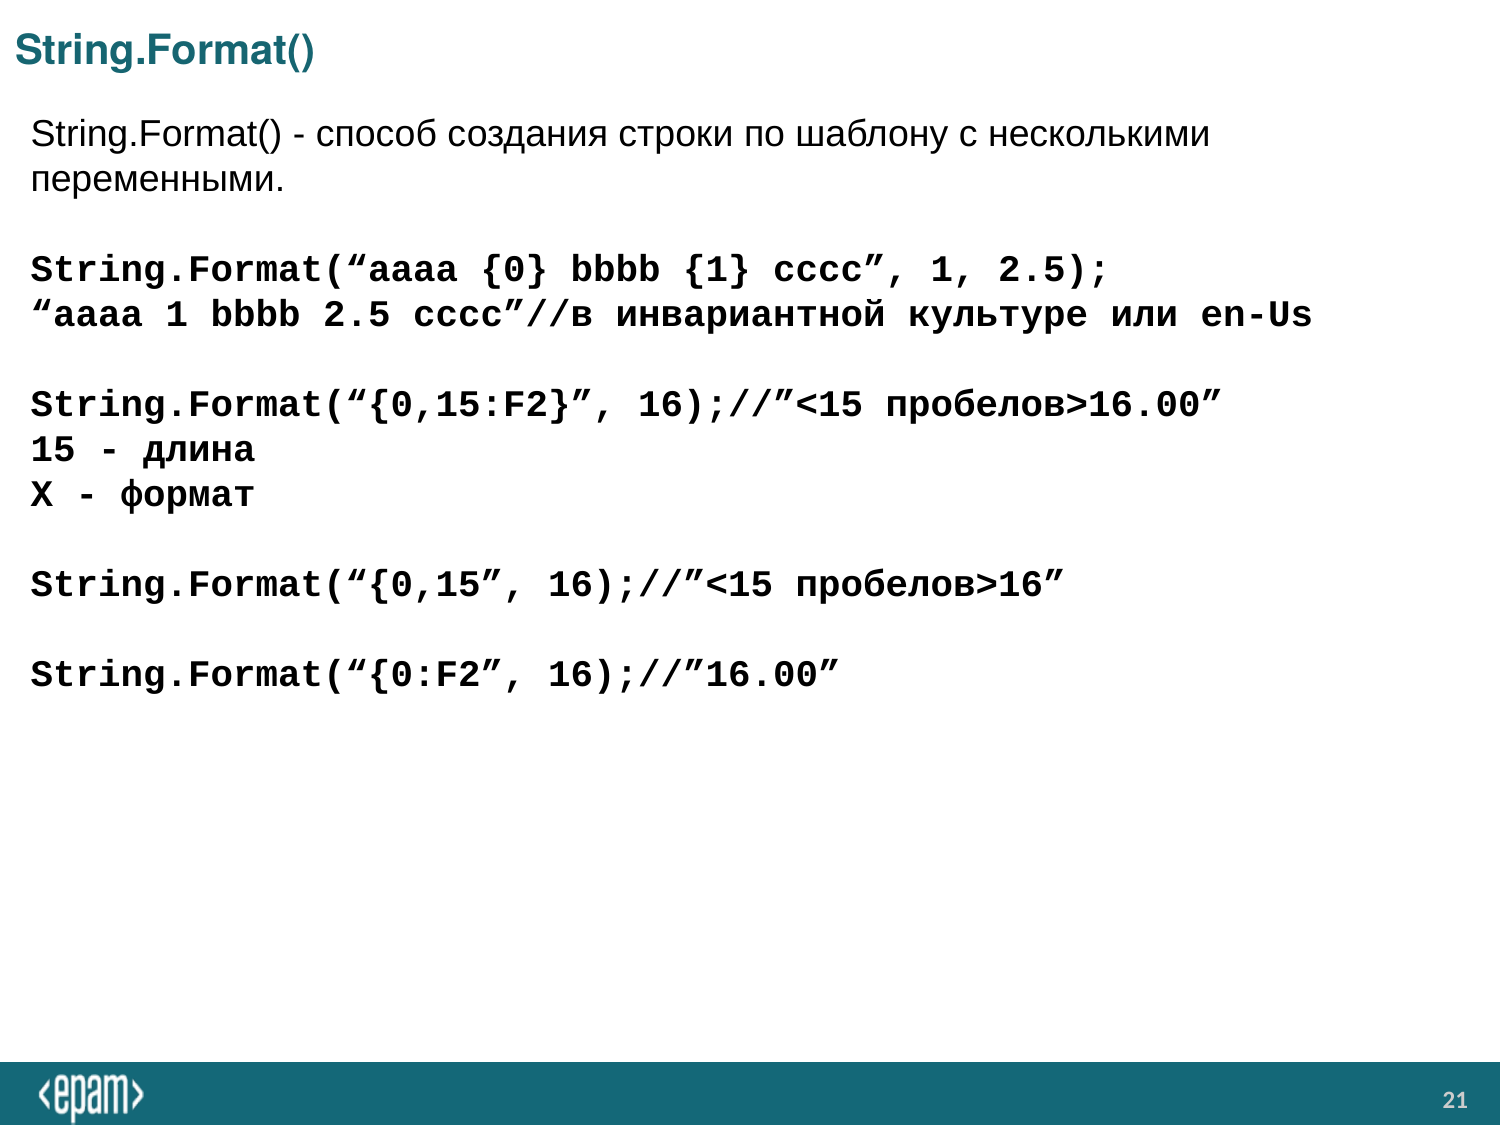

# String.Format()
String.Format() - способ создания строки по шаблону с несколькими переменными.

String.Format(“aaaa {0} bbbb {1} cccc”, 1, 2.5);
“aaaa 1 bbbb 2.5 cccc”//в инвариантной культуре или en-Us

String.Format(“{0,15:F2}”, 16);//”<15 пробелов>16.00”
15 - длина
X - формат

String.Format(“{0,15”, 16);//”<15 пробелов>16”

String.Format(“{0:F2”, 16);//”16.00”